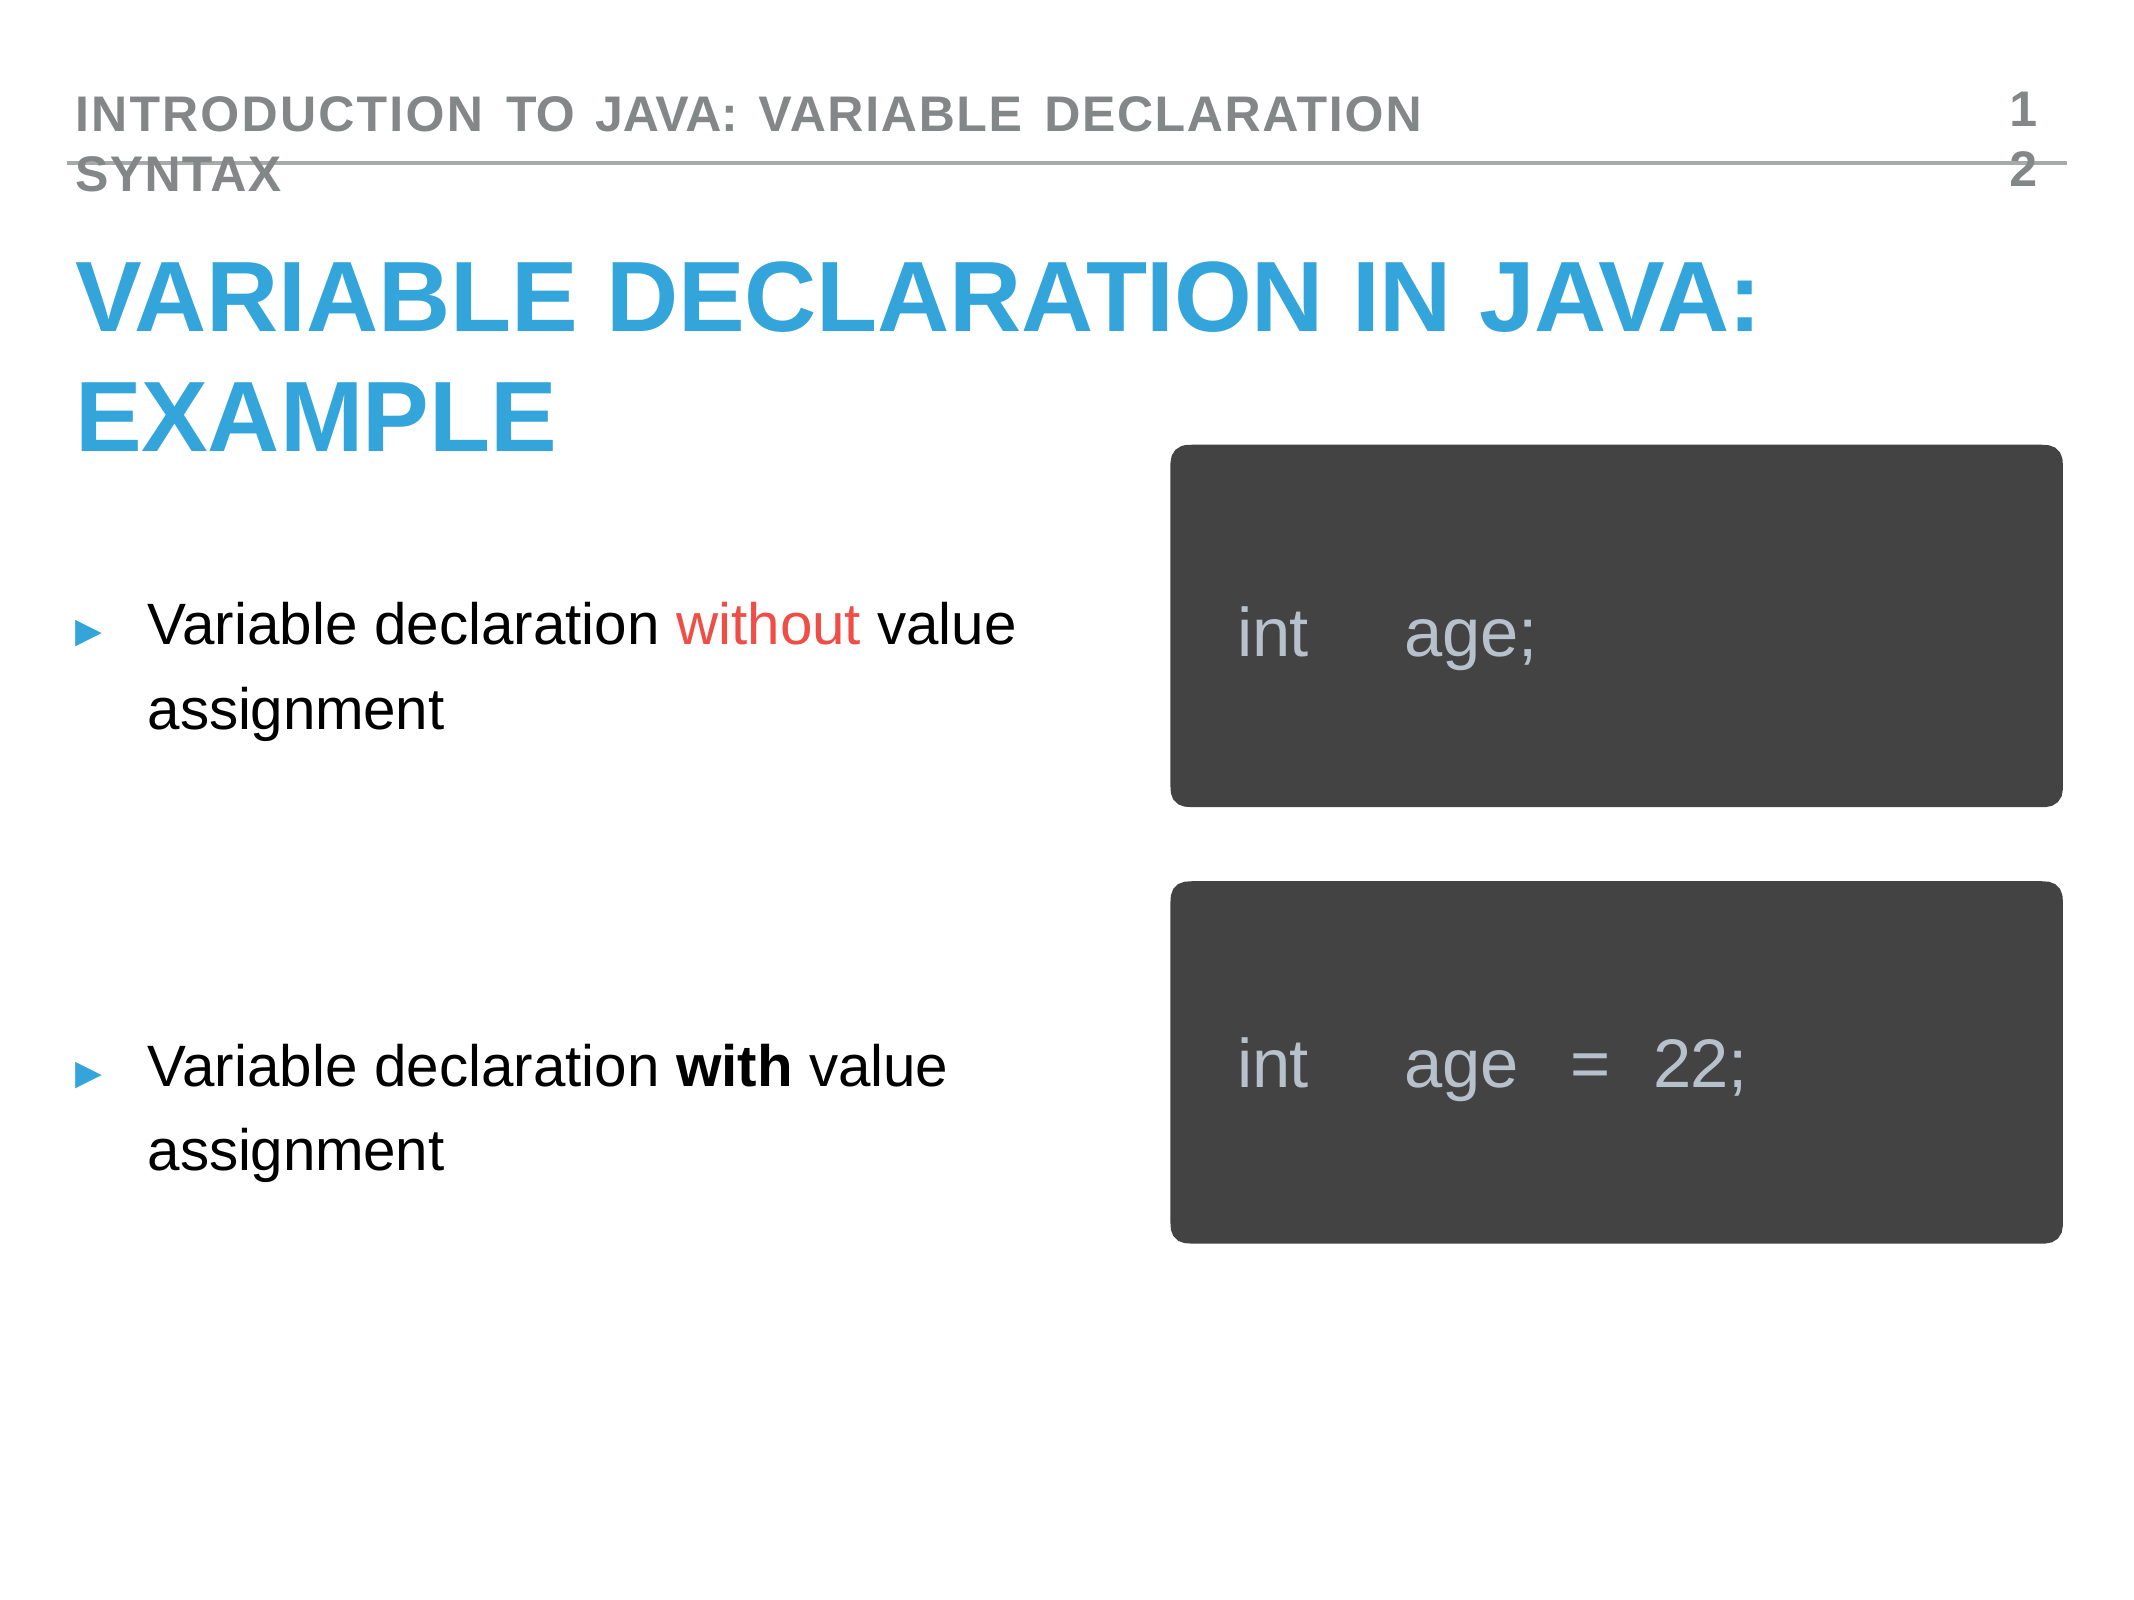

12
INTRODUCTION TO JAVA: VARIABLE DECLARATION SYNTAX
# VARIABLE DECLARATION IN JAVA: EXAMPLE

▸	Variable declaration without value assignment
int	age;

▸	Variable declaration with value assignment
int	age	=	22;